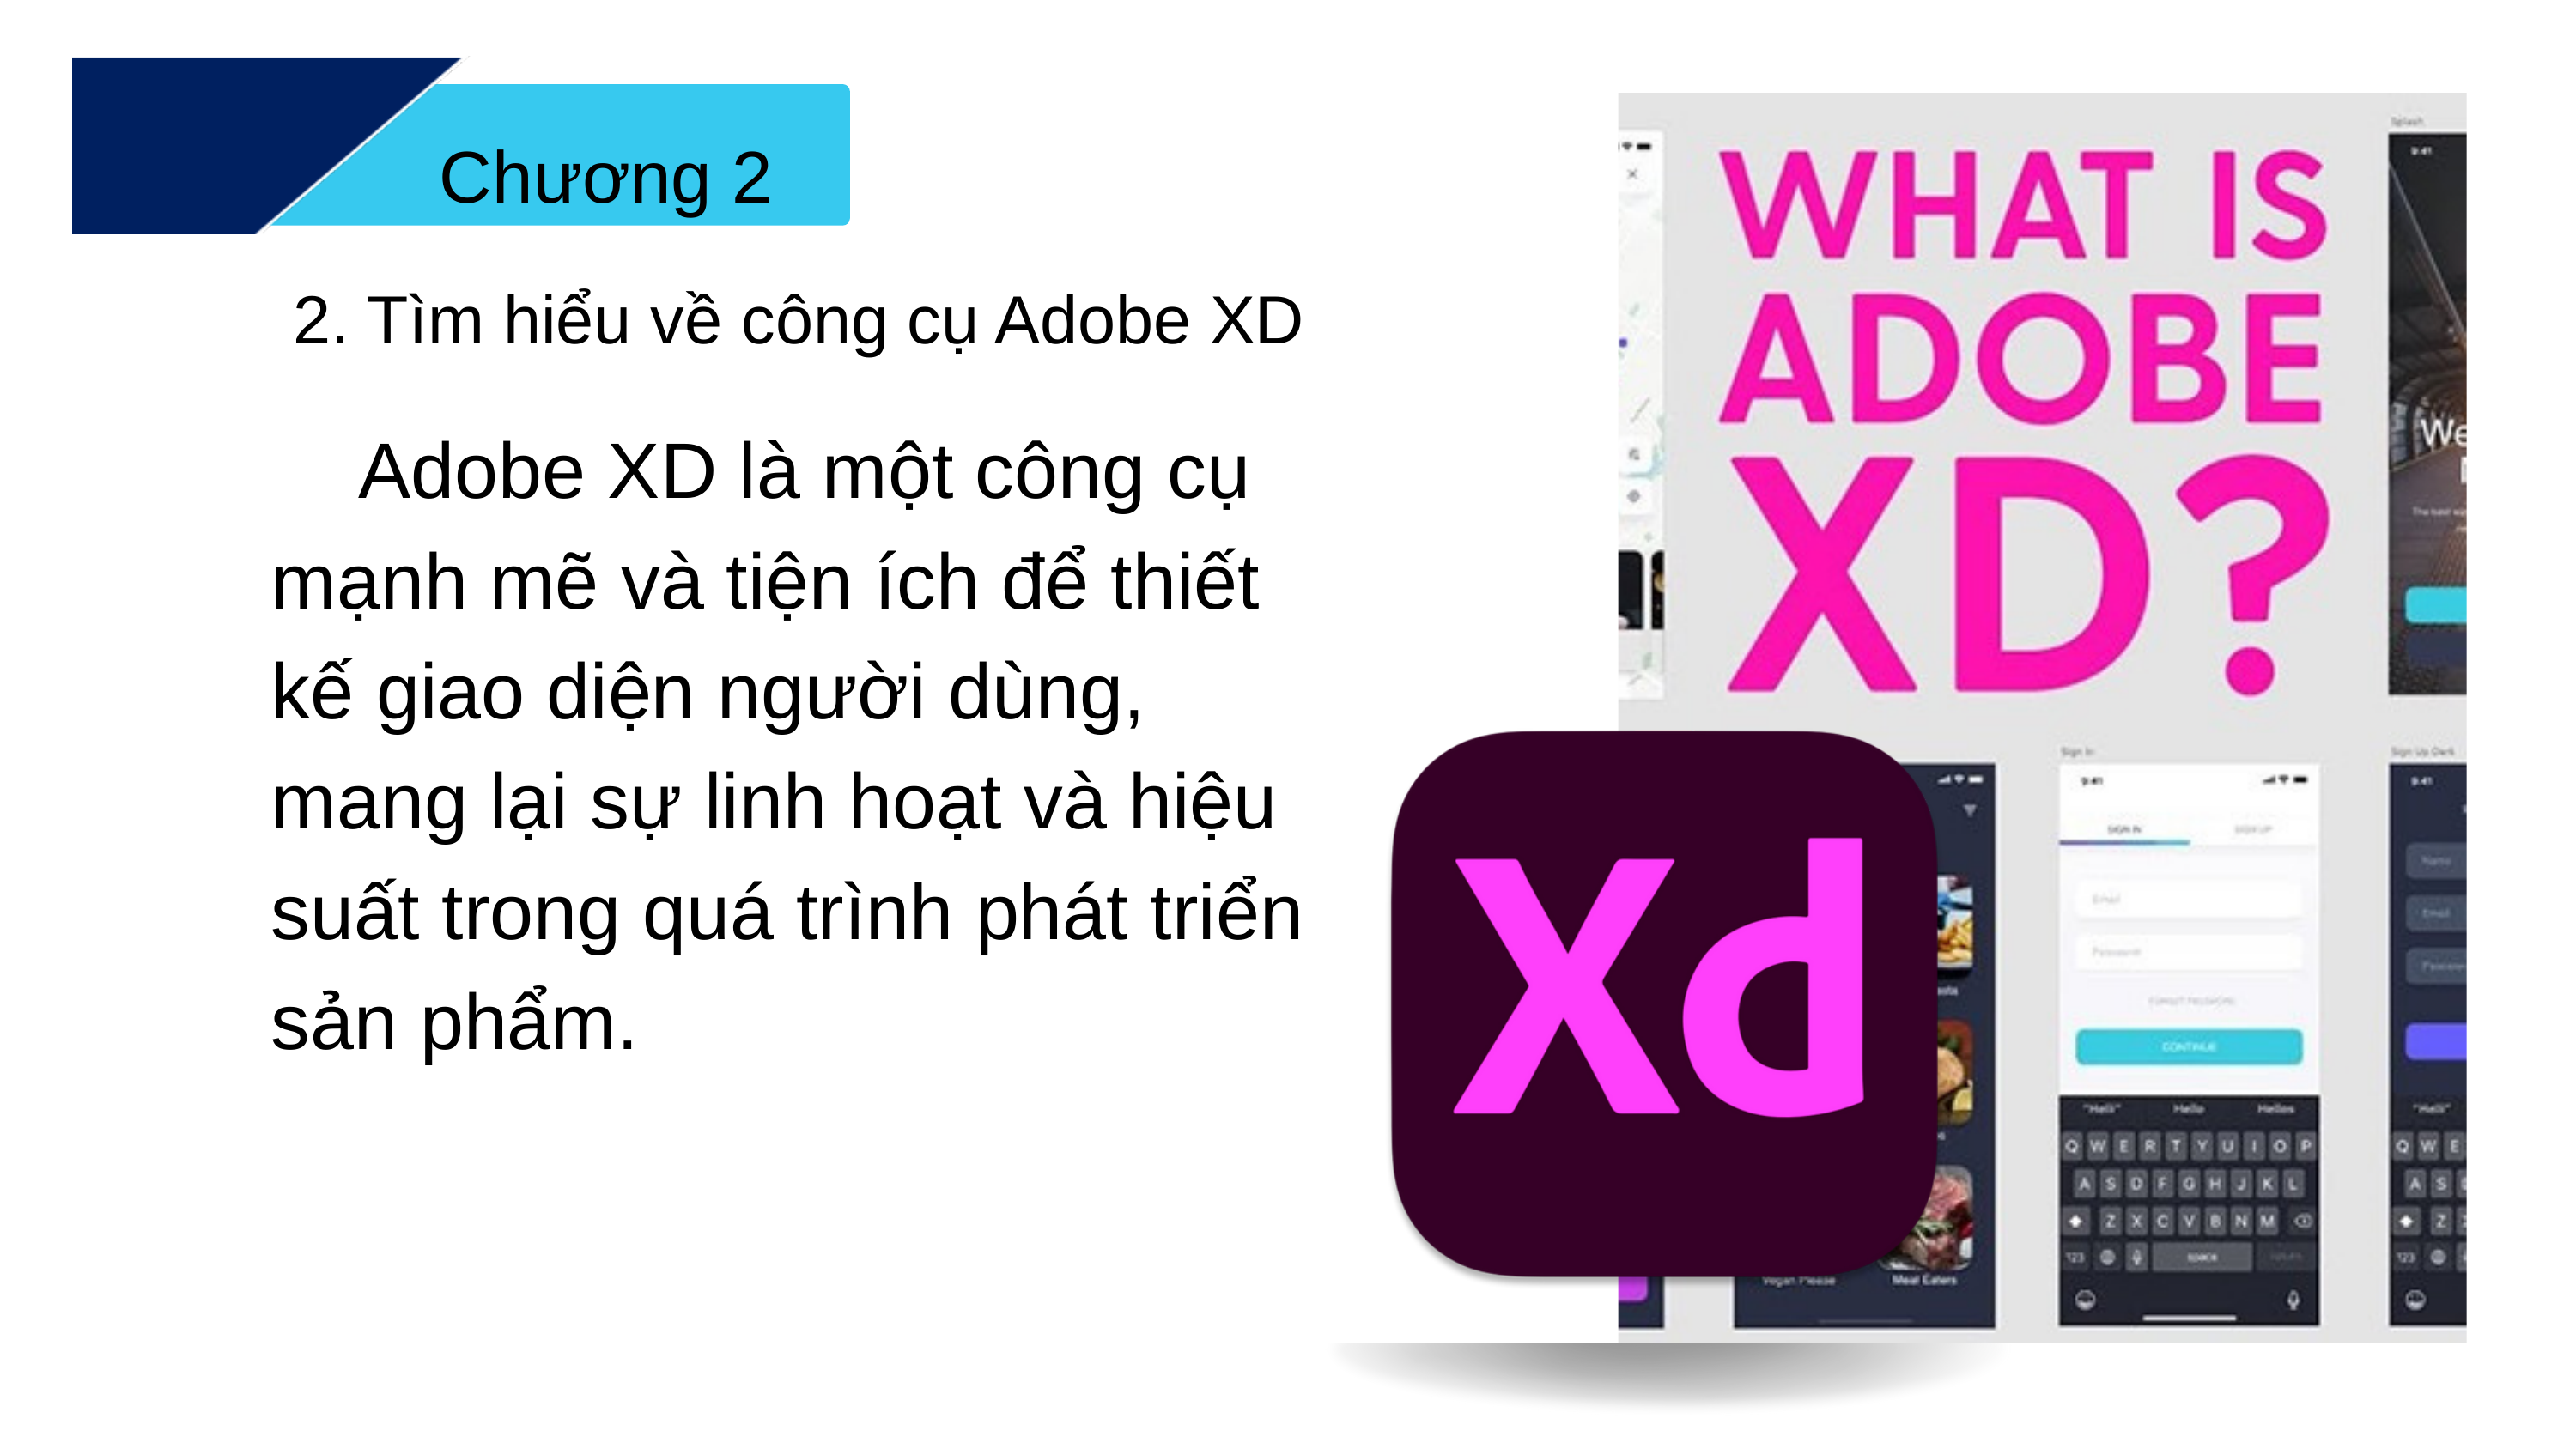

Chương 2
2. Tìm hiểu về công cụ Adobe XD
    Adobe XD là một công cụ mạnh mẽ và tiện ích để thiết kế giao diện người dùng, mang lại sự linh hoạt và hiệu suất trong quá trình phát triển sản phẩm.